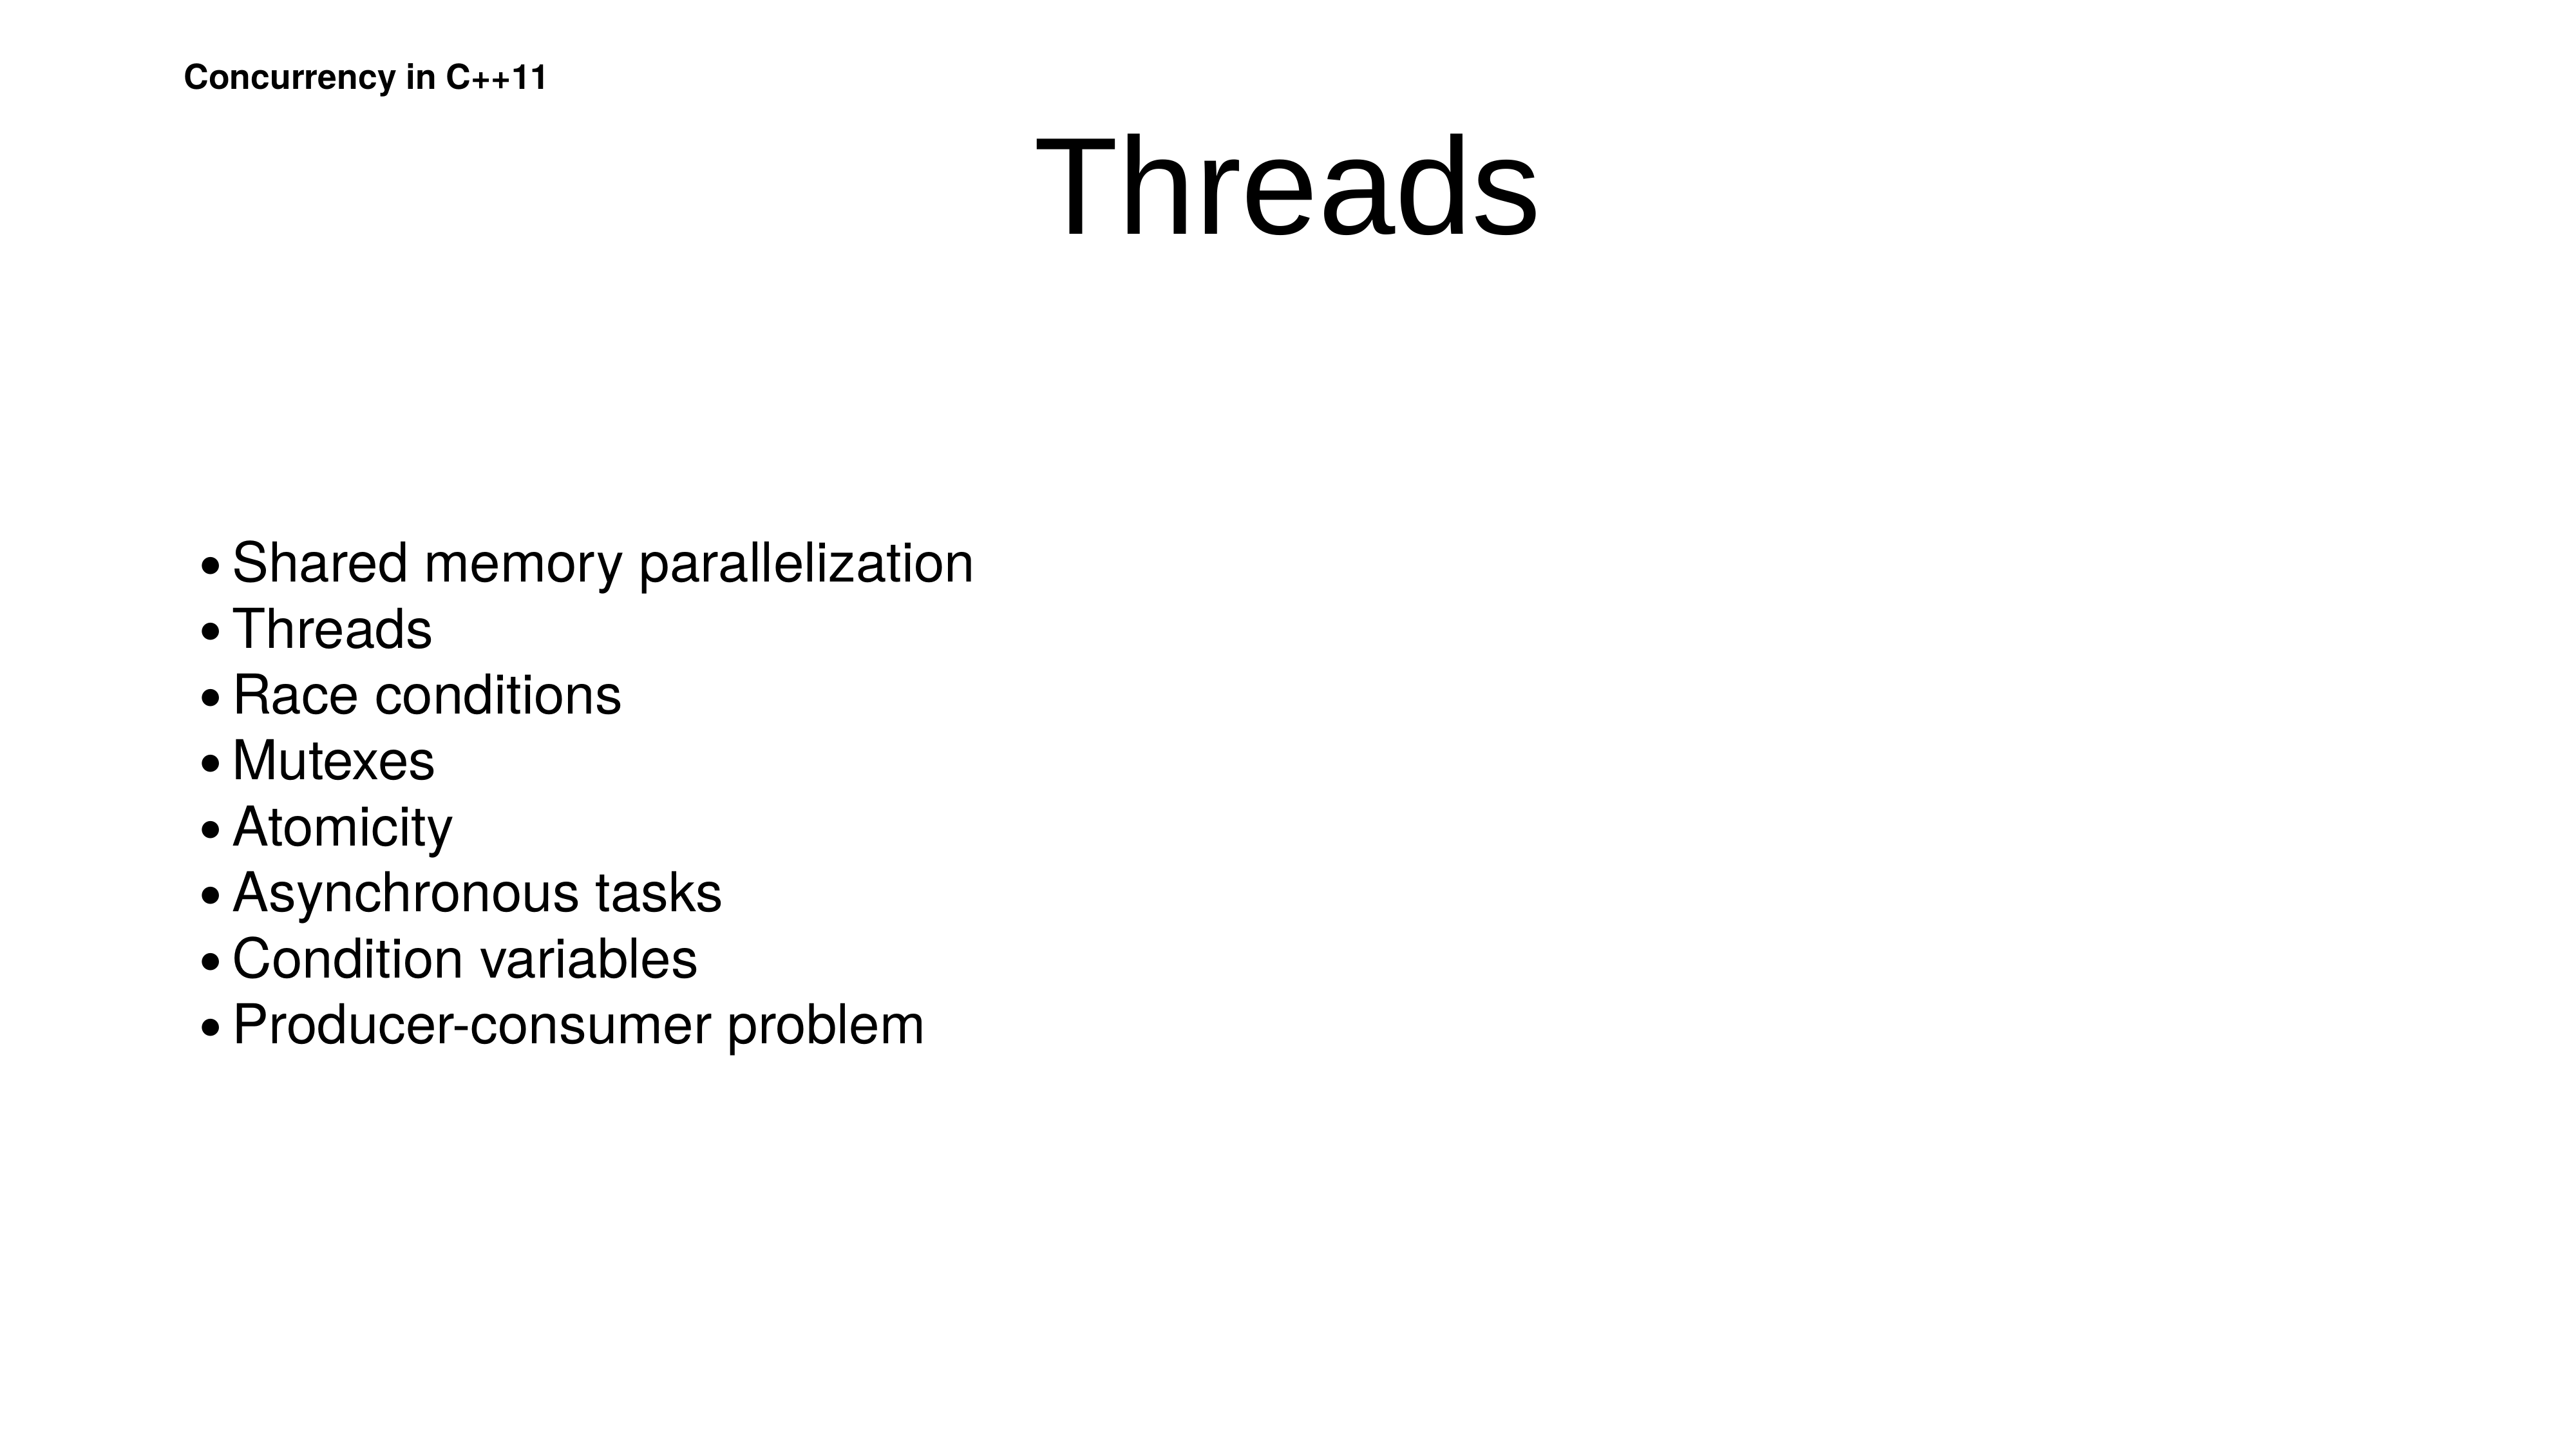

# Concurrency in C++11
Threads
Shared memory parallelization
Threads
Race conditions
Mutexes
Atomicity
Asynchronous tasks
Condition variables
Producer-consumer problem